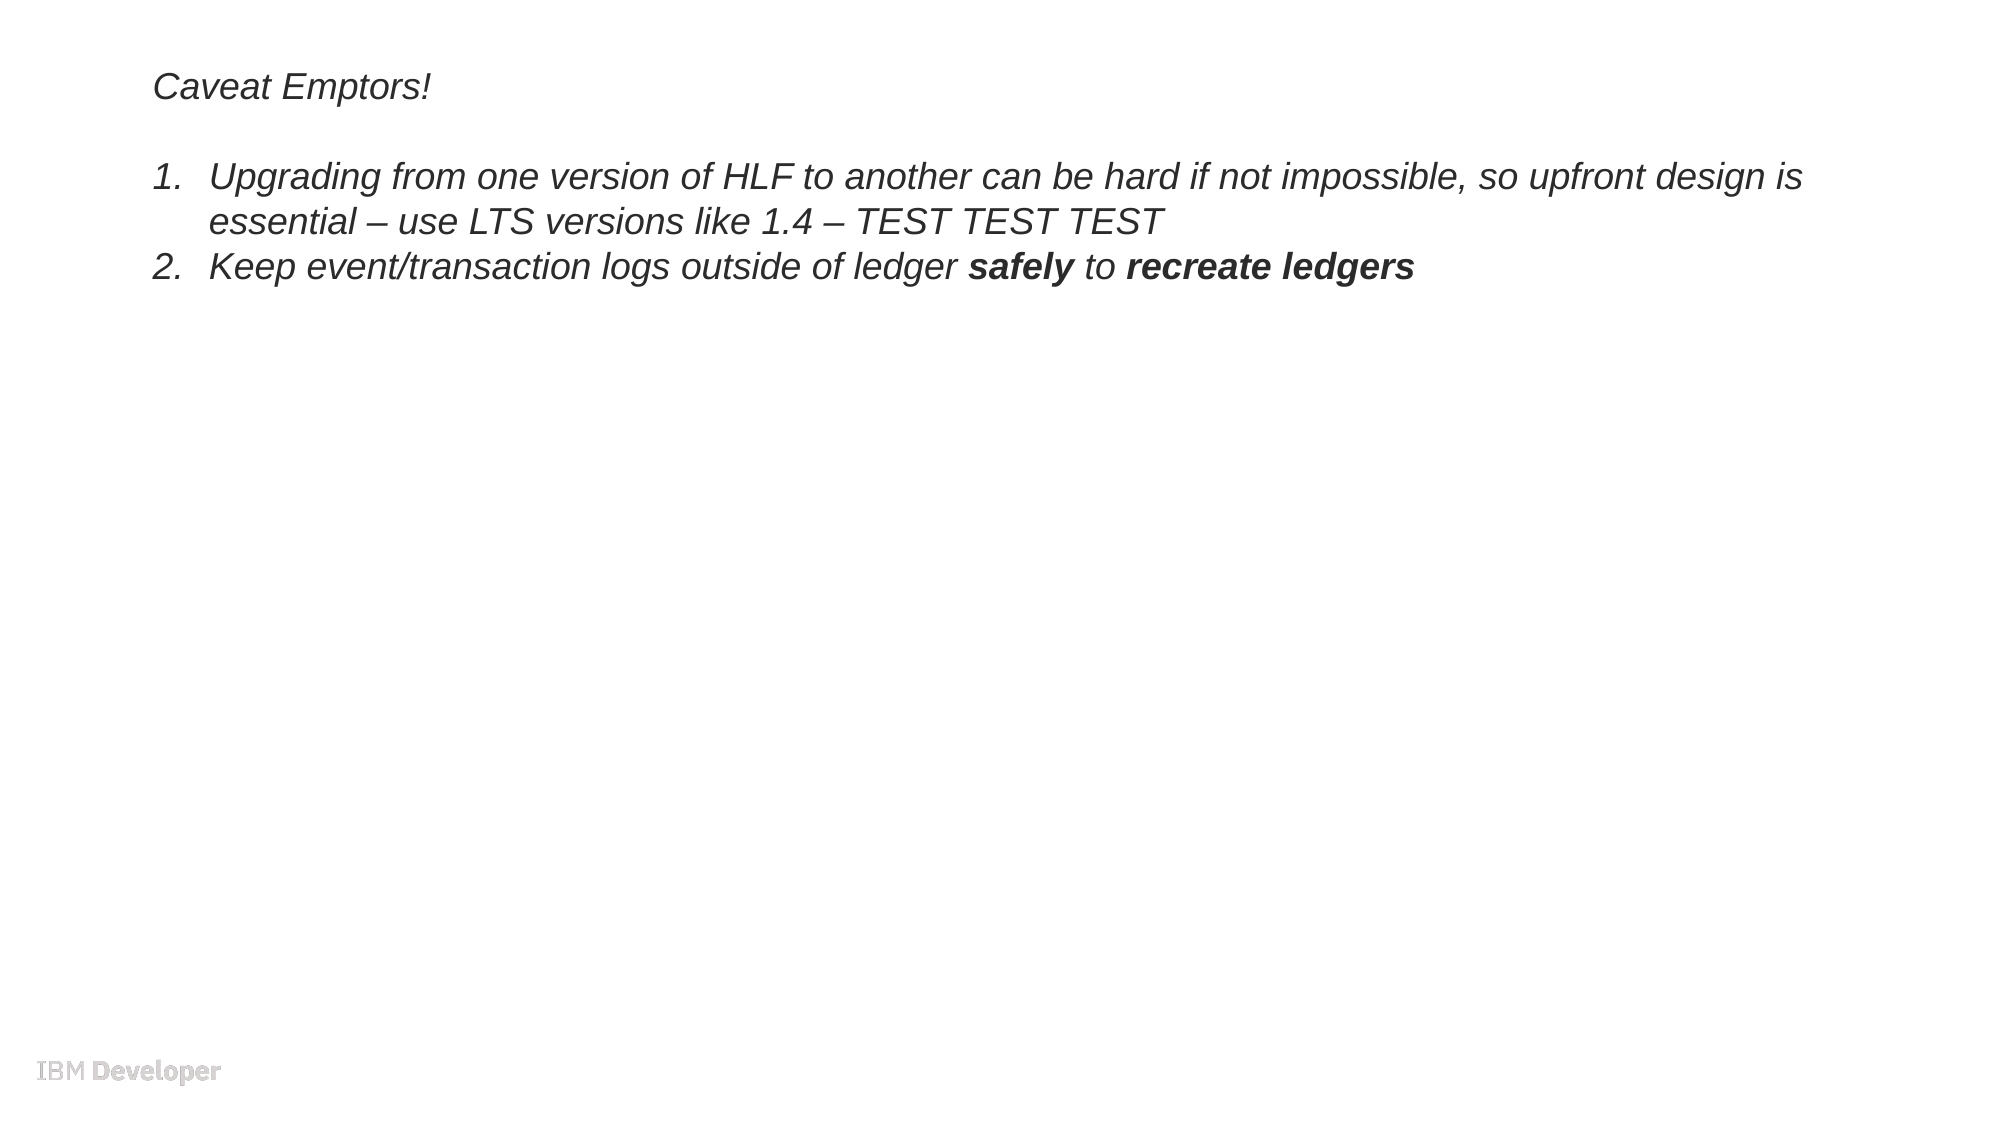

Caveat Emptors!

Upgrading from one version of HLF to another can be hard if not impossible, so upfront design is essential – use LTS versions like 1.4 – TEST TEST TEST
Keep event/transaction logs outside of ledger safely to recreate ledgers

27